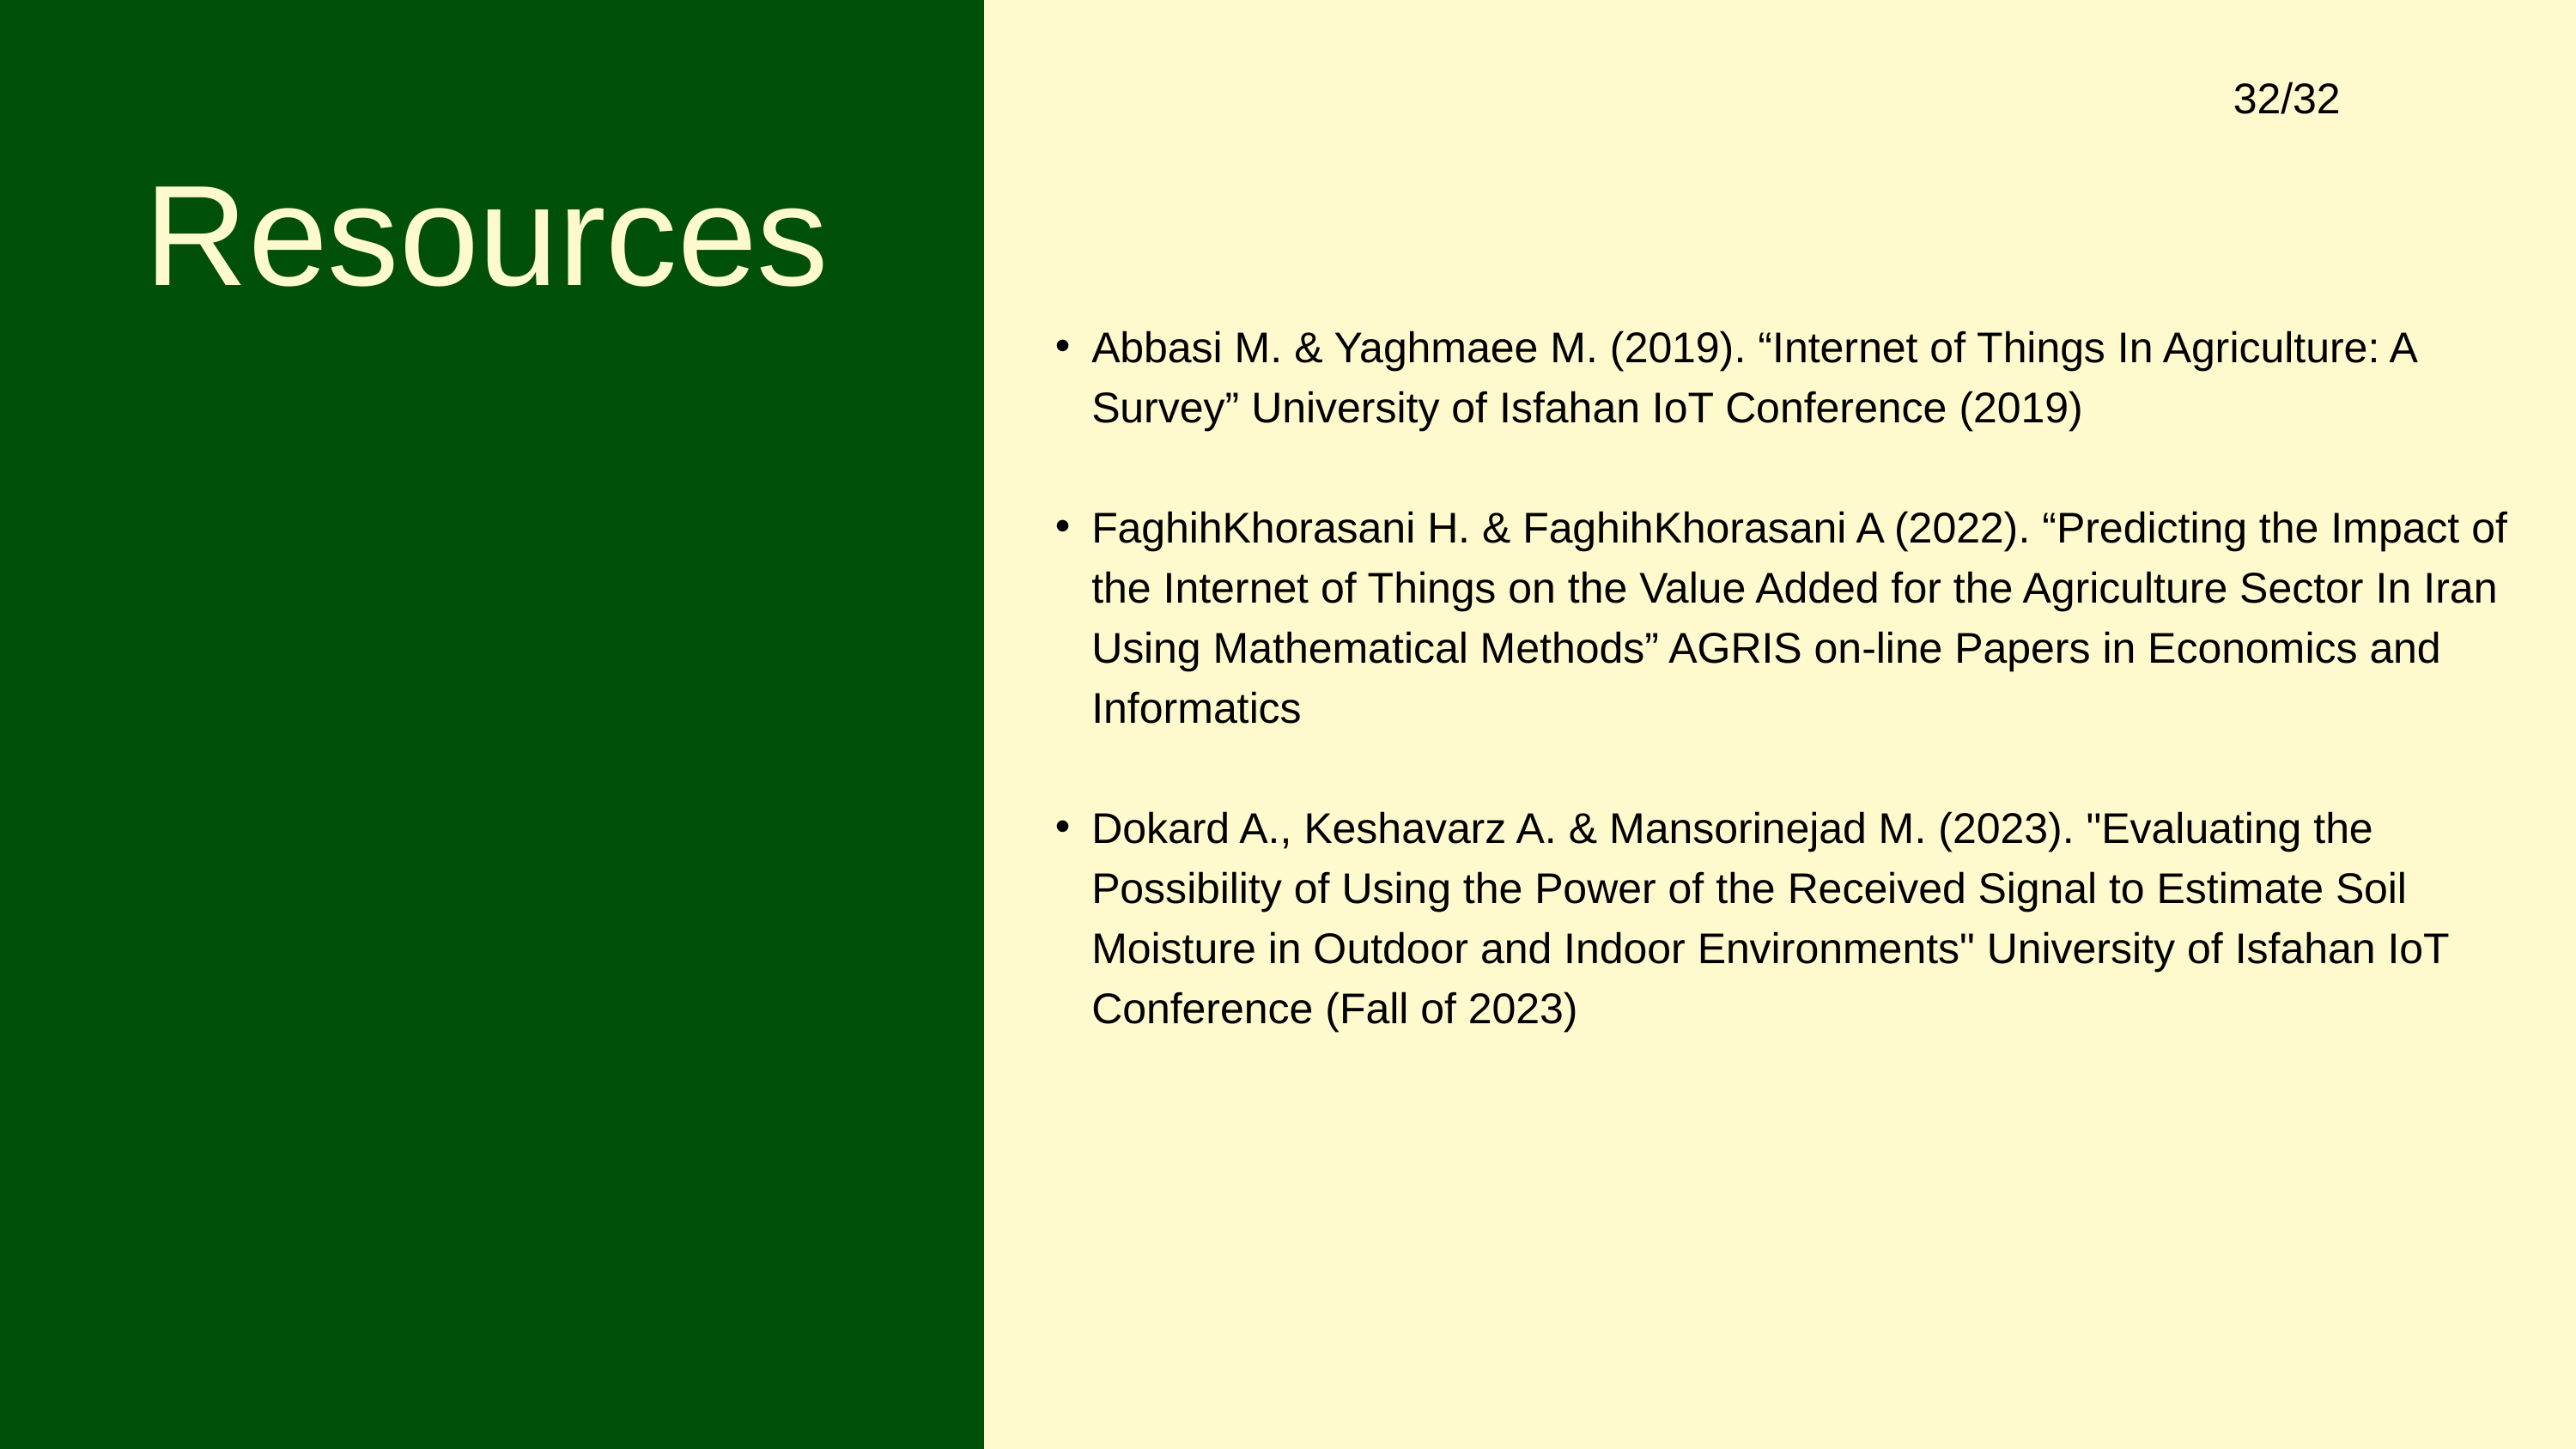

32/32
Resources
Abbasi M. & Yaghmaee M. (2019). “Internet of Things In Agriculture: A Survey” University of Isfahan IoT Conference (2019)

FaghihKhorasani H. & FaghihKhorasani A (2022). “Predicting the Impact of the Internet of Things on the Value Added for the Agriculture Sector In Iran Using Mathematical Methods” AGRIS on-line Papers in Economics and Informatics

Dokard A., Keshavarz A. & Mansorinejad M. (2023). "Evaluating the Possibility of Using the Power of the Received Signal to Estimate Soil Moisture in Outdoor and Indoor Environments" University of Isfahan IoT Conference (Fall of 2023)